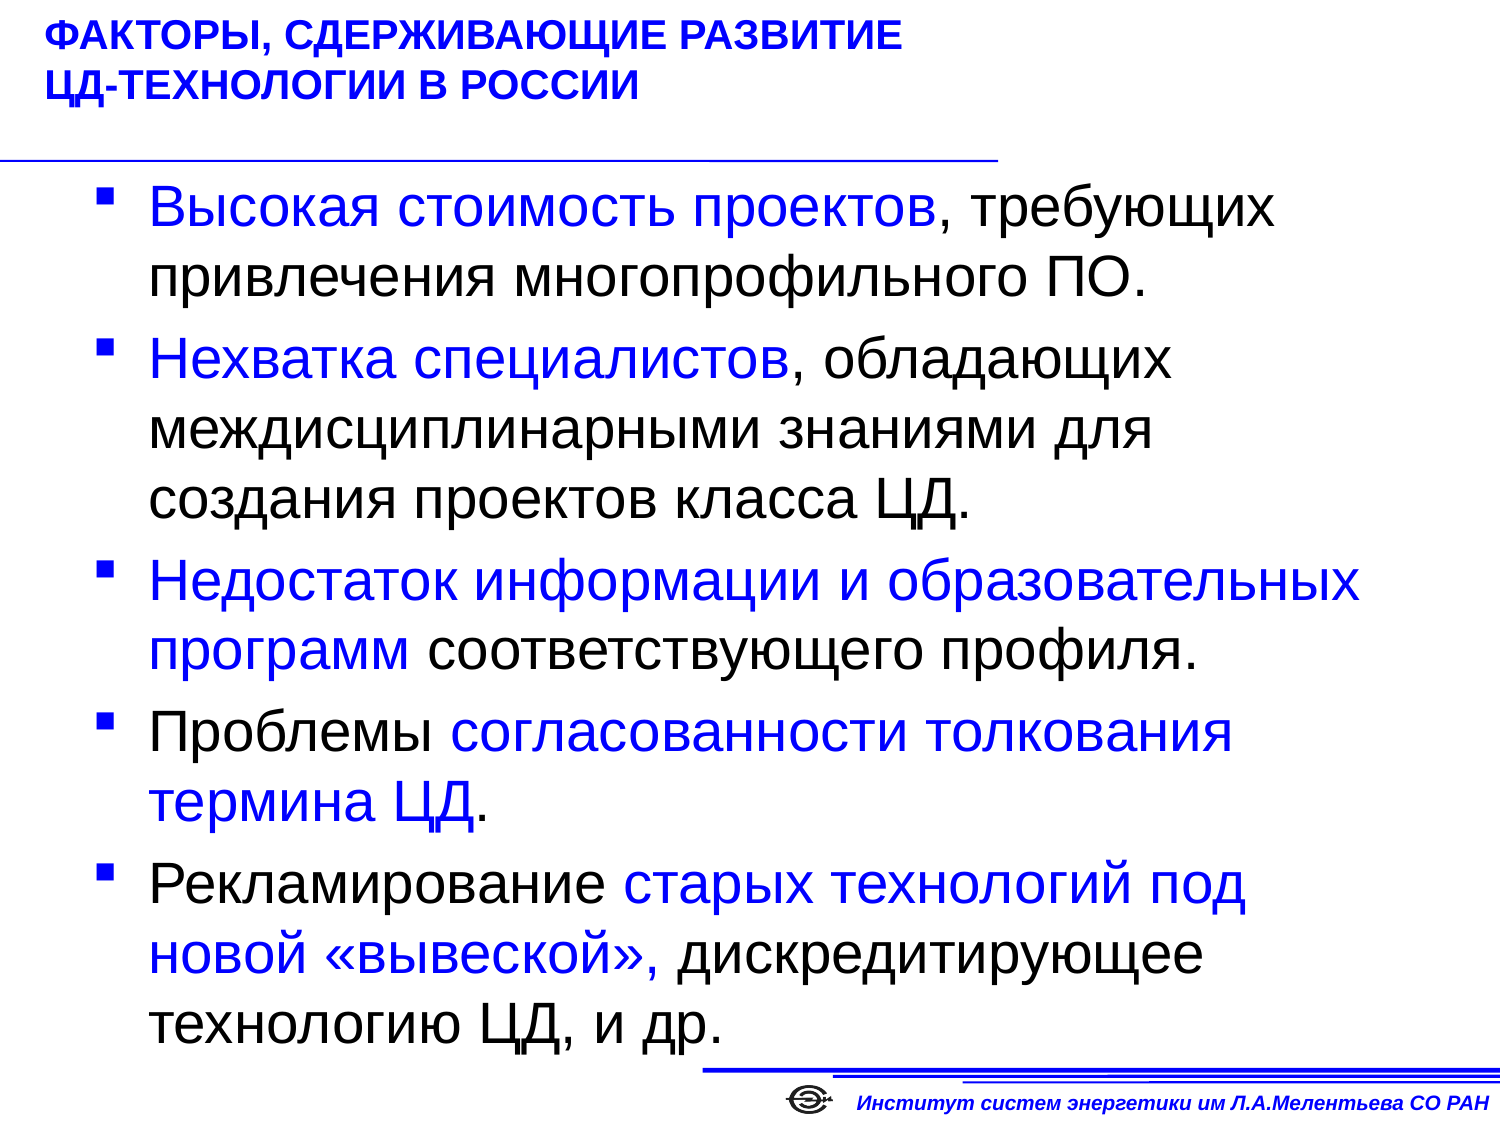

# ФАКТОРЫ, СДЕРЖИВАЮЩИЕ РАЗВИТИЕ ЦД-ТЕХНОЛОГИИ В РОССИИ
Высокая стоимость проектов, требующих привлечения многопрофильного ПО.
Нехватка специалистов, обладающих междисциплинарными знаниями для создания проектов класса ЦД.
Недостаток информации и образовательных программ соответствующего профиля.
Проблемы согласованности толкования термина ЦД.
Рекламирование старых технологий под новой «вывеской», дискредитирующее технологию ЦД, и др.